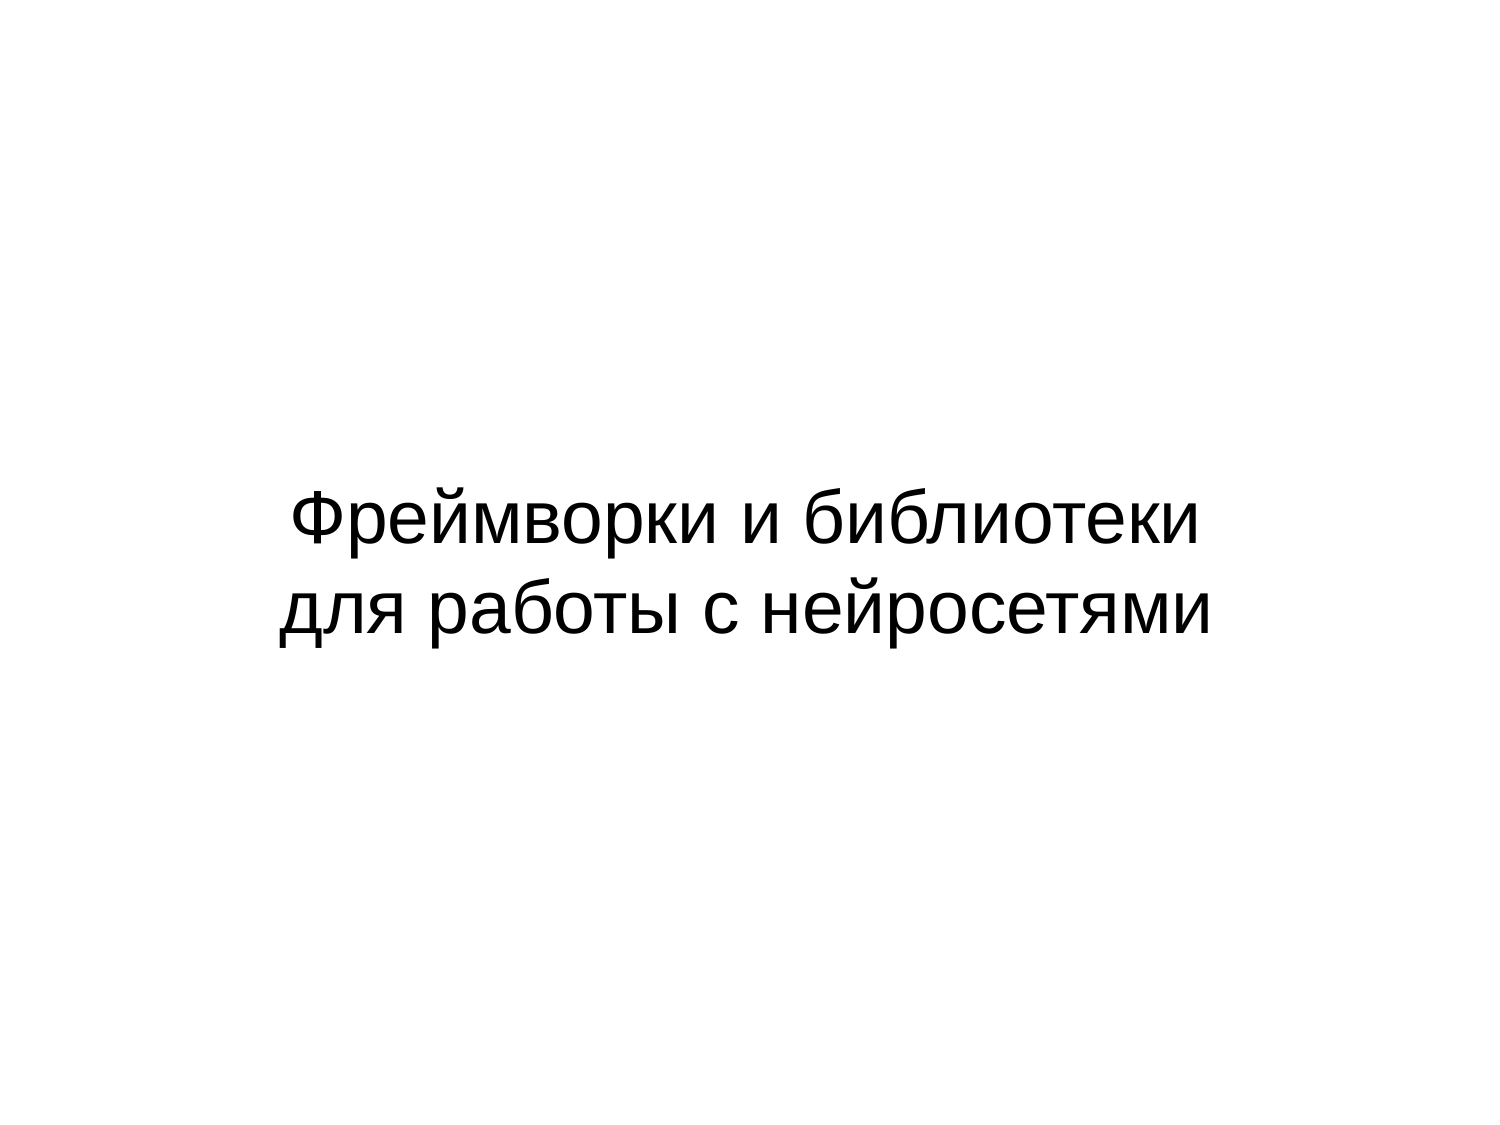

# Фреймворки и библиотеки  для работы с нейросетями